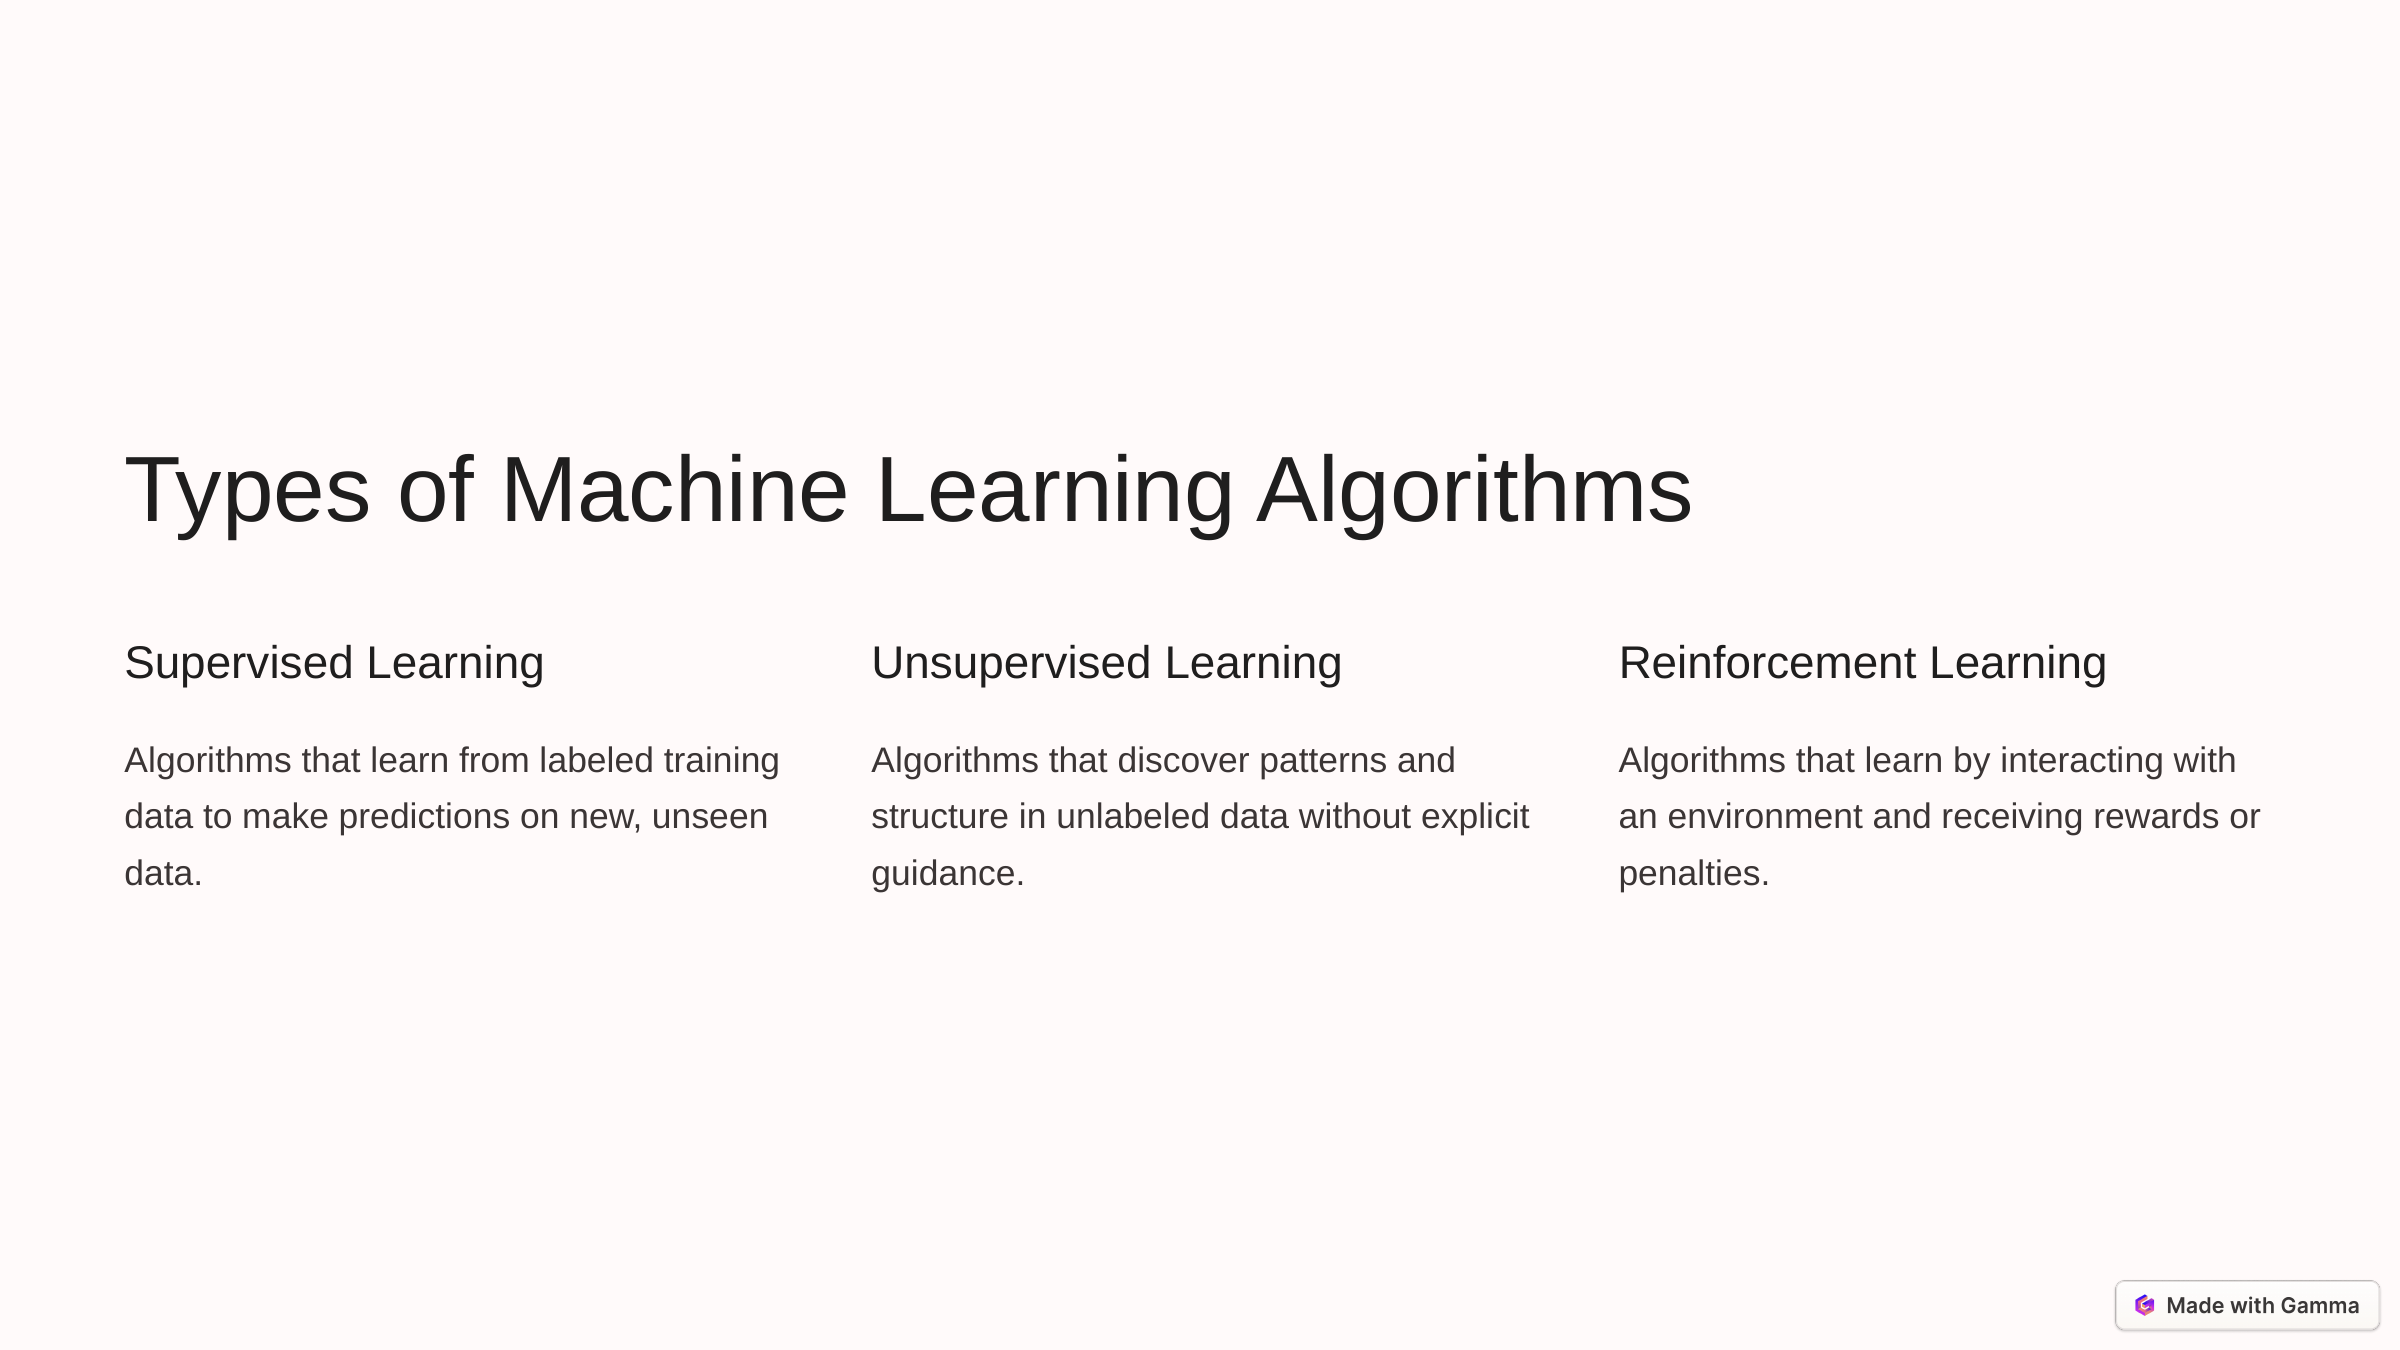

Types of Machine Learning Algorithms
Supervised Learning
Unsupervised Learning
Reinforcement Learning
Algorithms that learn from labeled training data to make predictions on new, unseen data.
Algorithms that discover patterns and structure in unlabeled data without explicit guidance.
Algorithms that learn by interacting with an environment and receiving rewards or penalties.